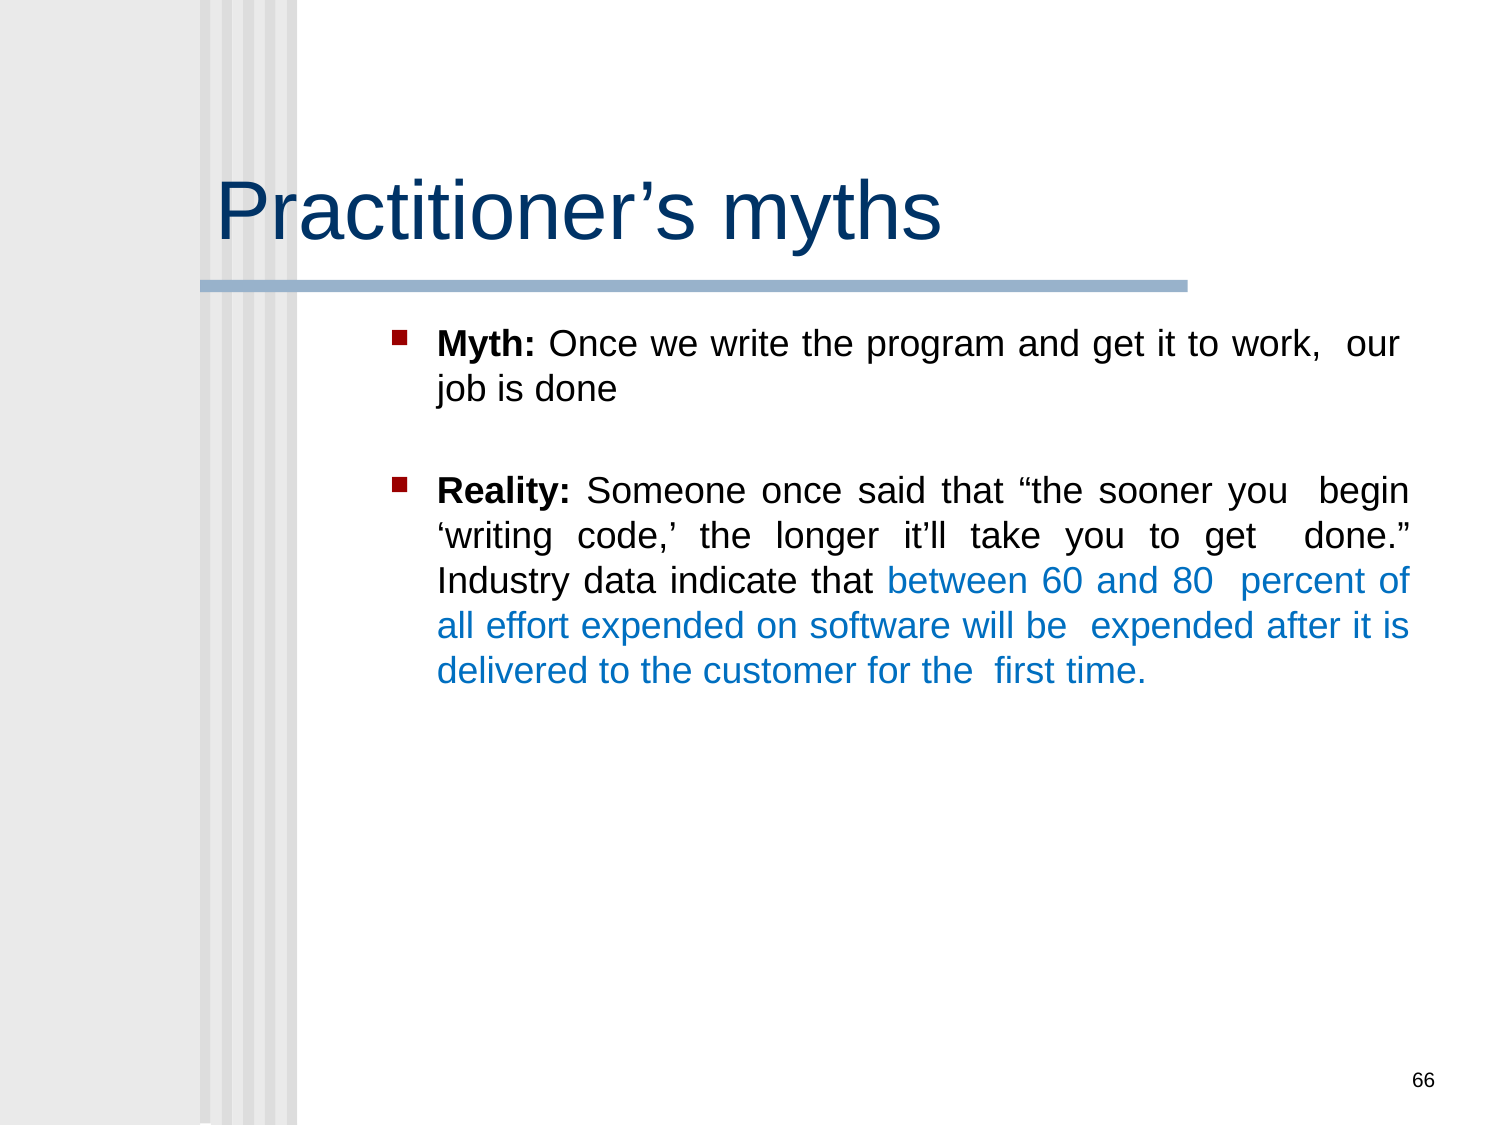

# Practitioner’s myths
Myth: Once we write the program and get it to work,  our job is done

Reality: Someone once said that “the sooner you  begin ‘writing code,’ the longer it’ll take you to get  done.” Industry data indicate that between 60 and 80  percent of all effort expended on software will be  expended after it is delivered to the customer for the  first time.
66